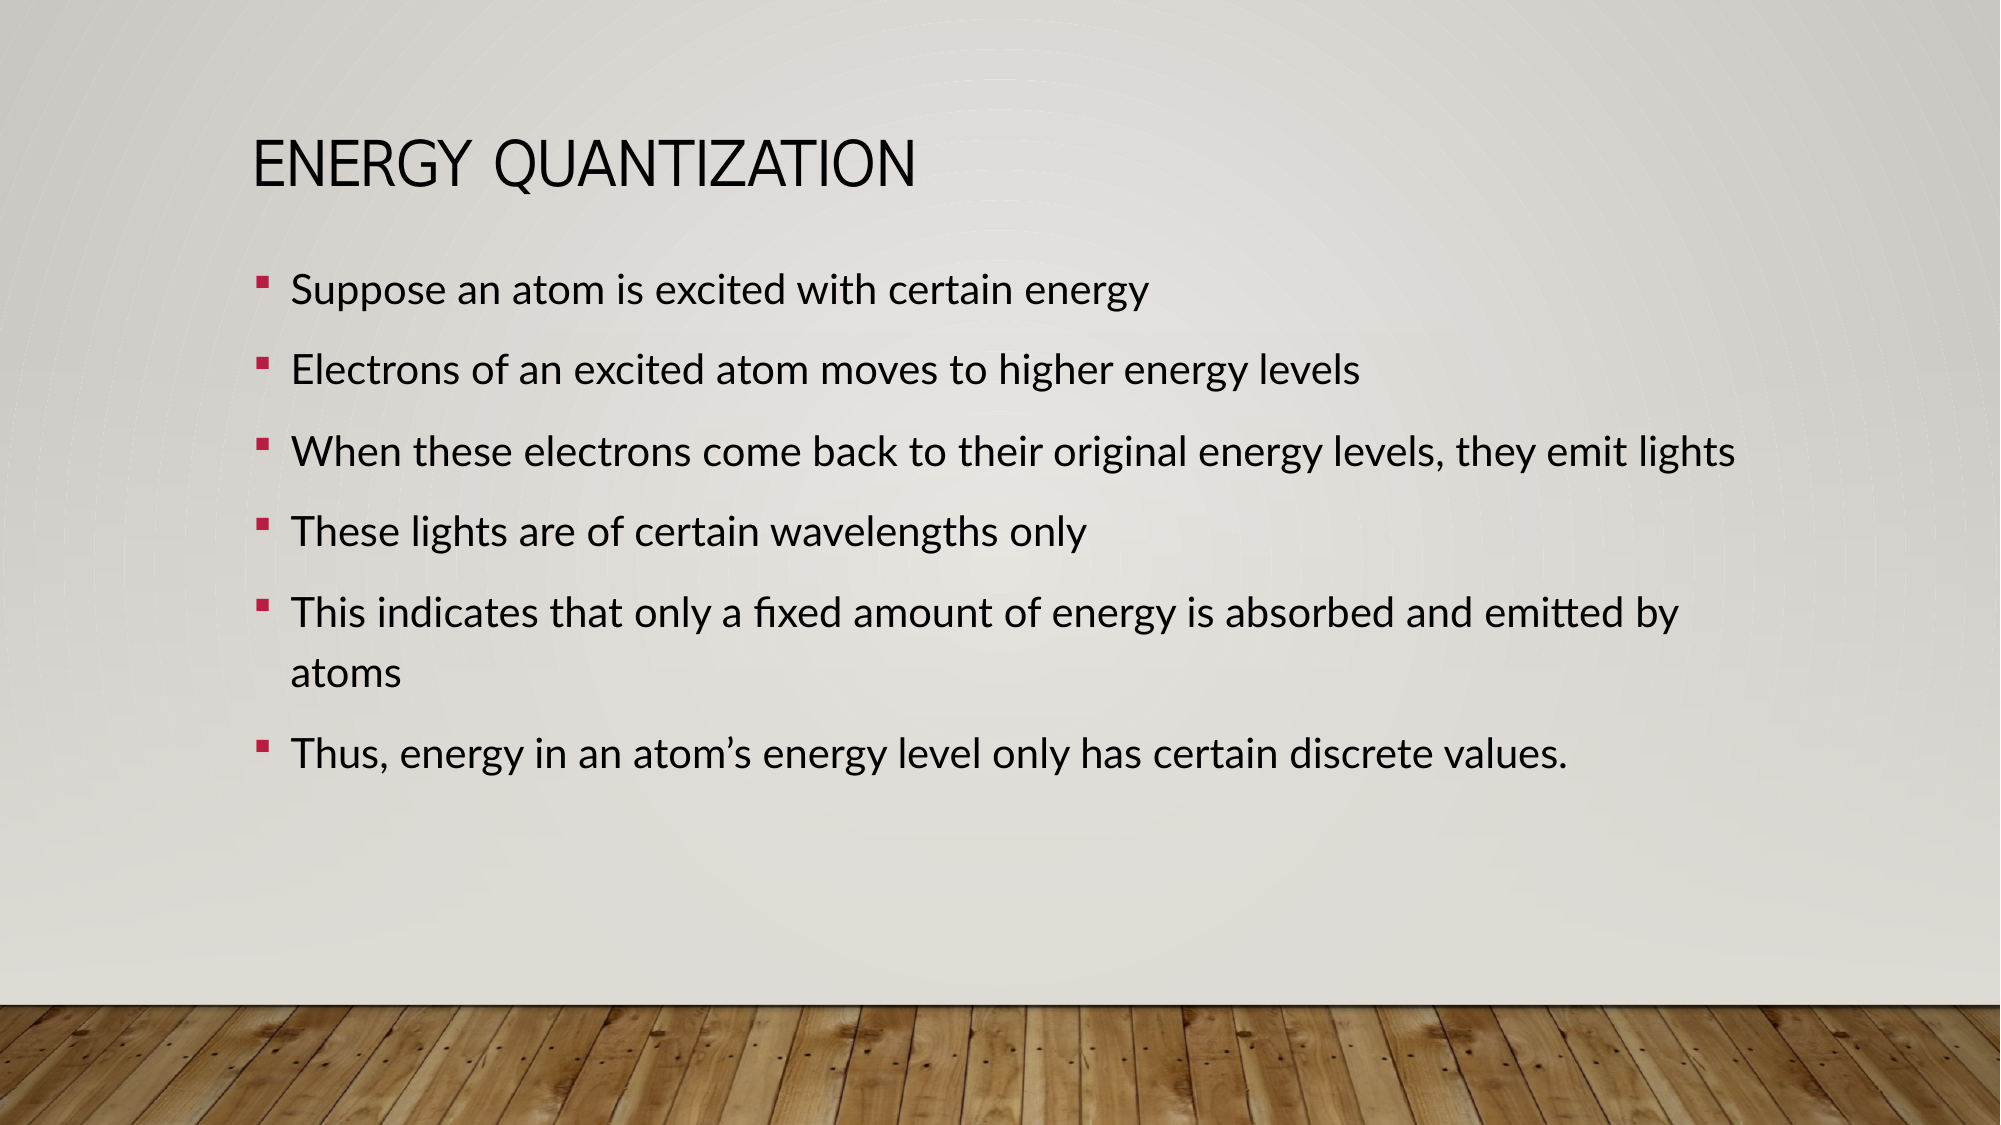

# Energy quantization
Suppose an atom is excited with certain energy
Electrons of an excited atom moves to higher energy levels
When these electrons come back to their original energy levels, they emit lights
These lights are of certain wavelengths only
This indicates that only a fixed amount of energy is absorbed and emitted by atoms
Thus, energy in an atom’s energy level only has certain discrete values.